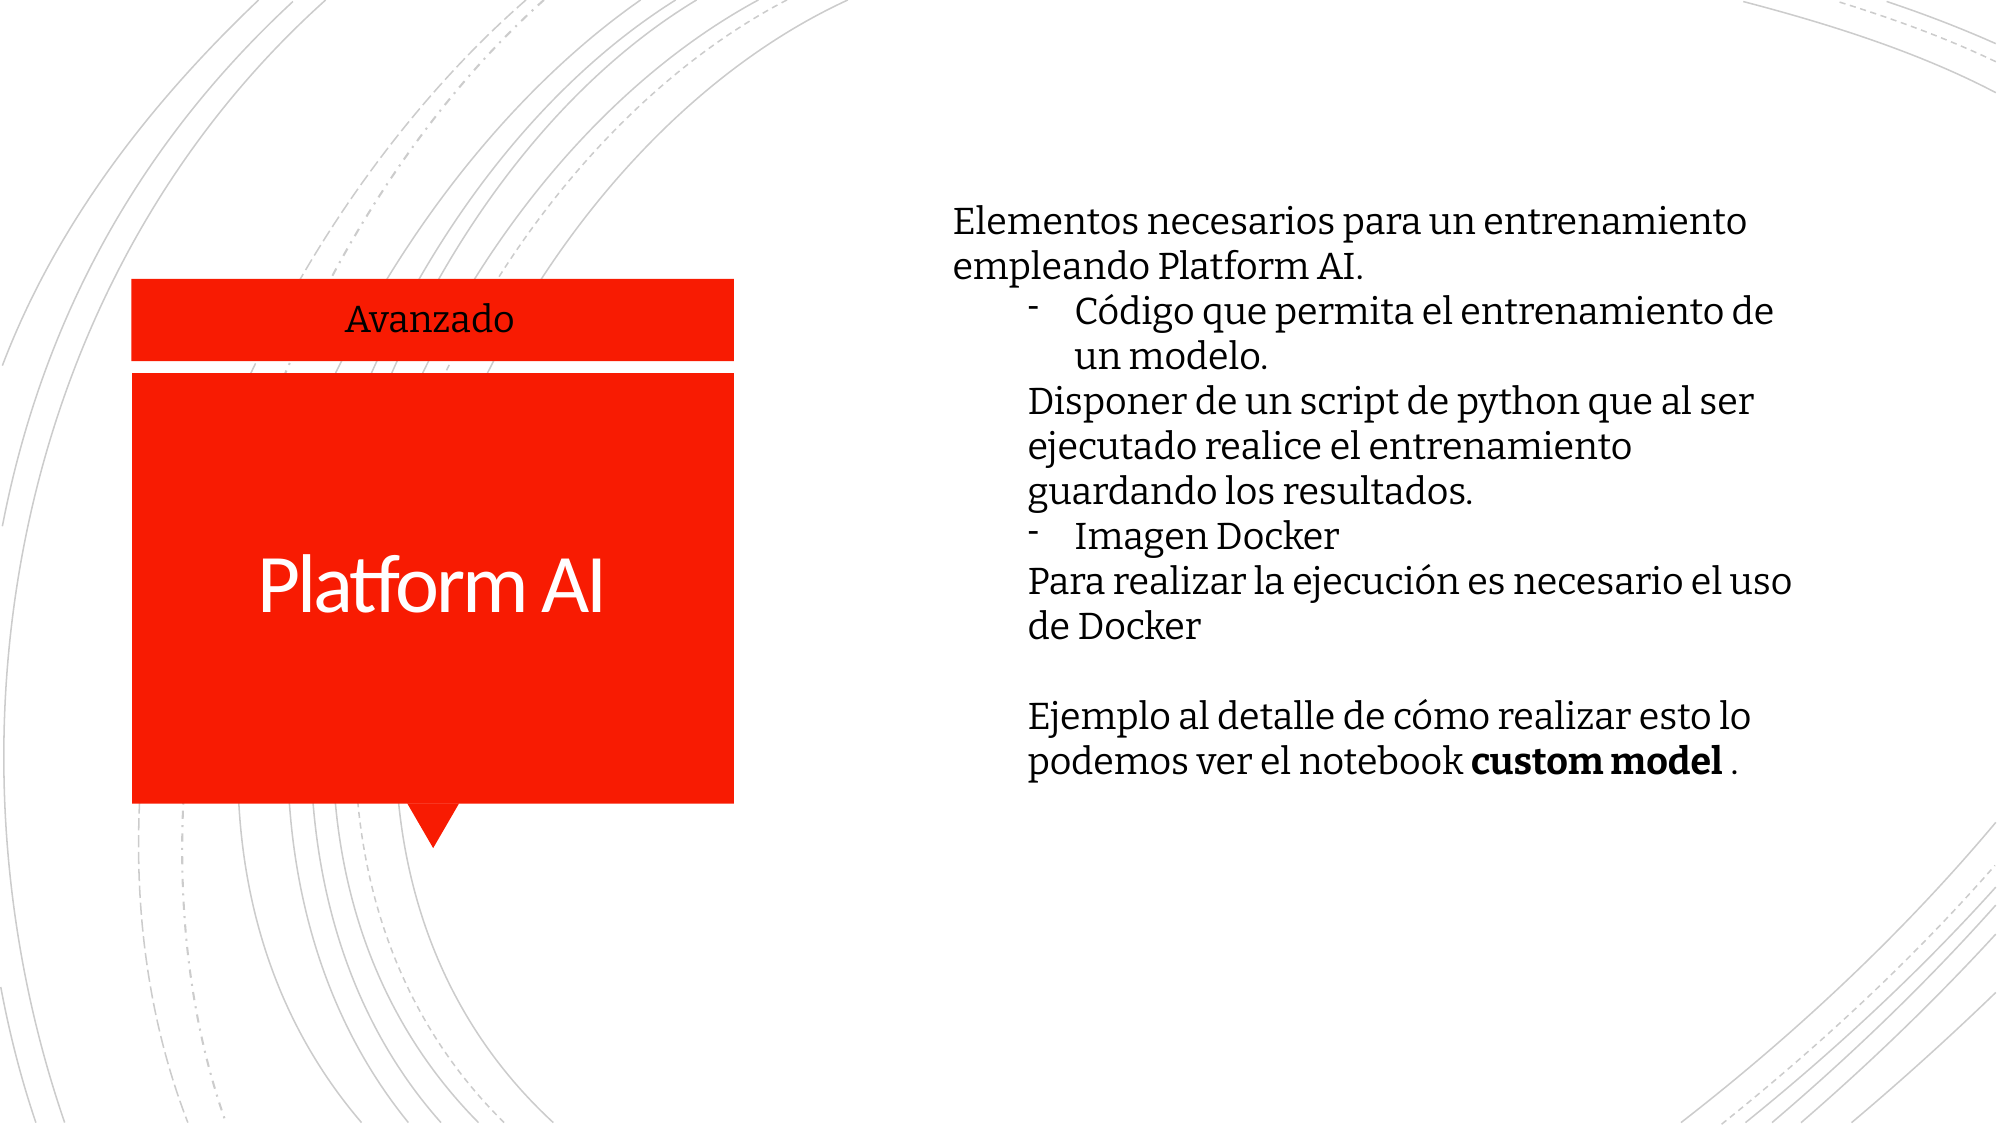

Elementos necesarios para un entrenamiento empleando Platform AI.
Código que permita el entrenamiento de un modelo.
Disponer de un script de python que al ser ejecutado realice el entrenamiento guardando los resultados.
Imagen Docker
Para realizar la ejecución es necesario el uso de Docker

Ejemplo al detalle de cómo realizar esto lo podemos ver el notebook custom model .
Avanzado
# Platform AI